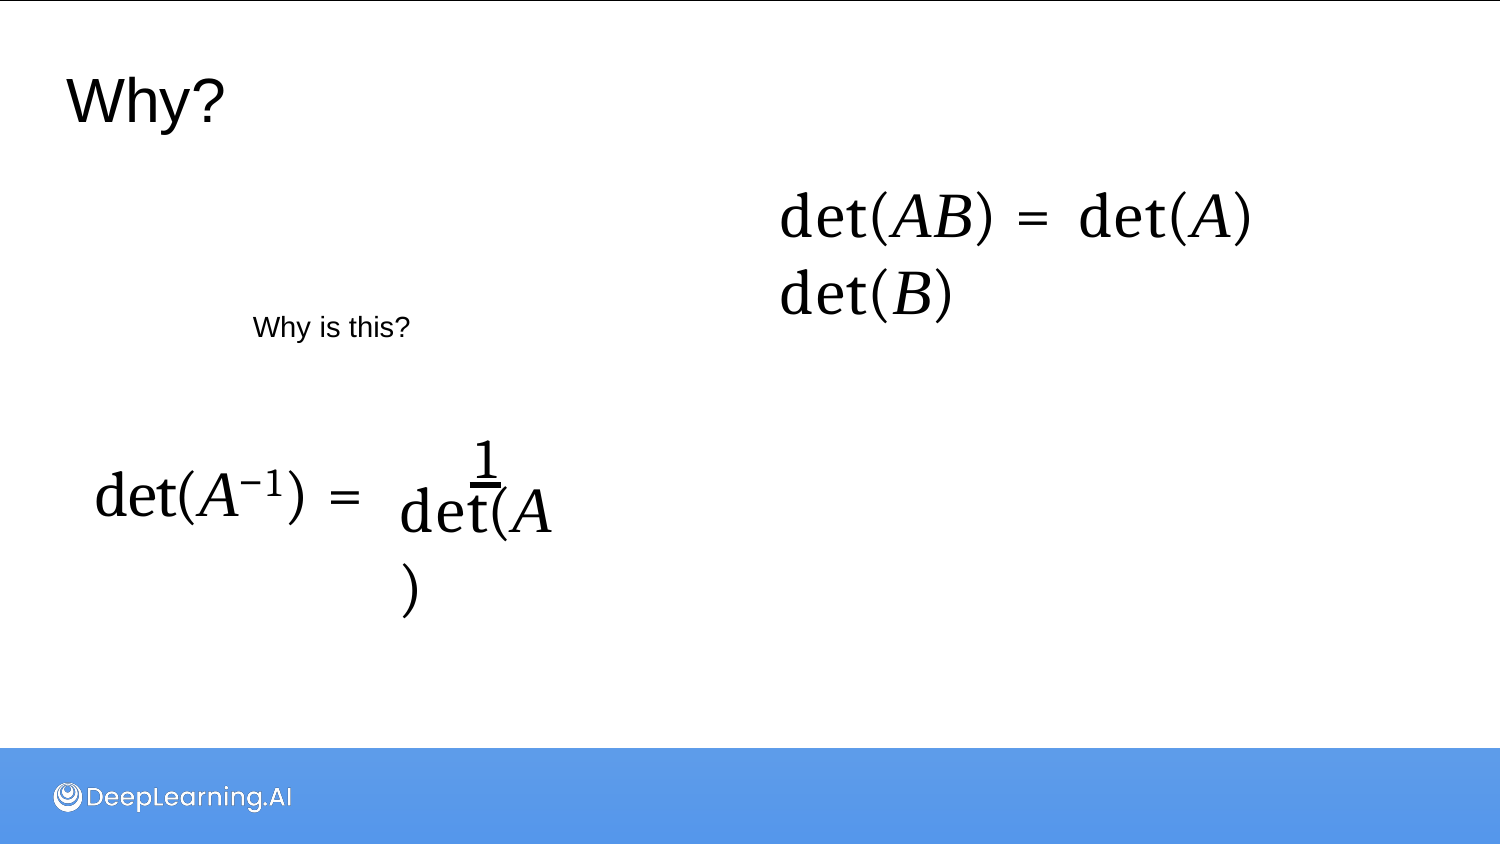

# Why?
det(AB) = det(A) det(B)
Why is this?
det(A−1) =	1
det(A)